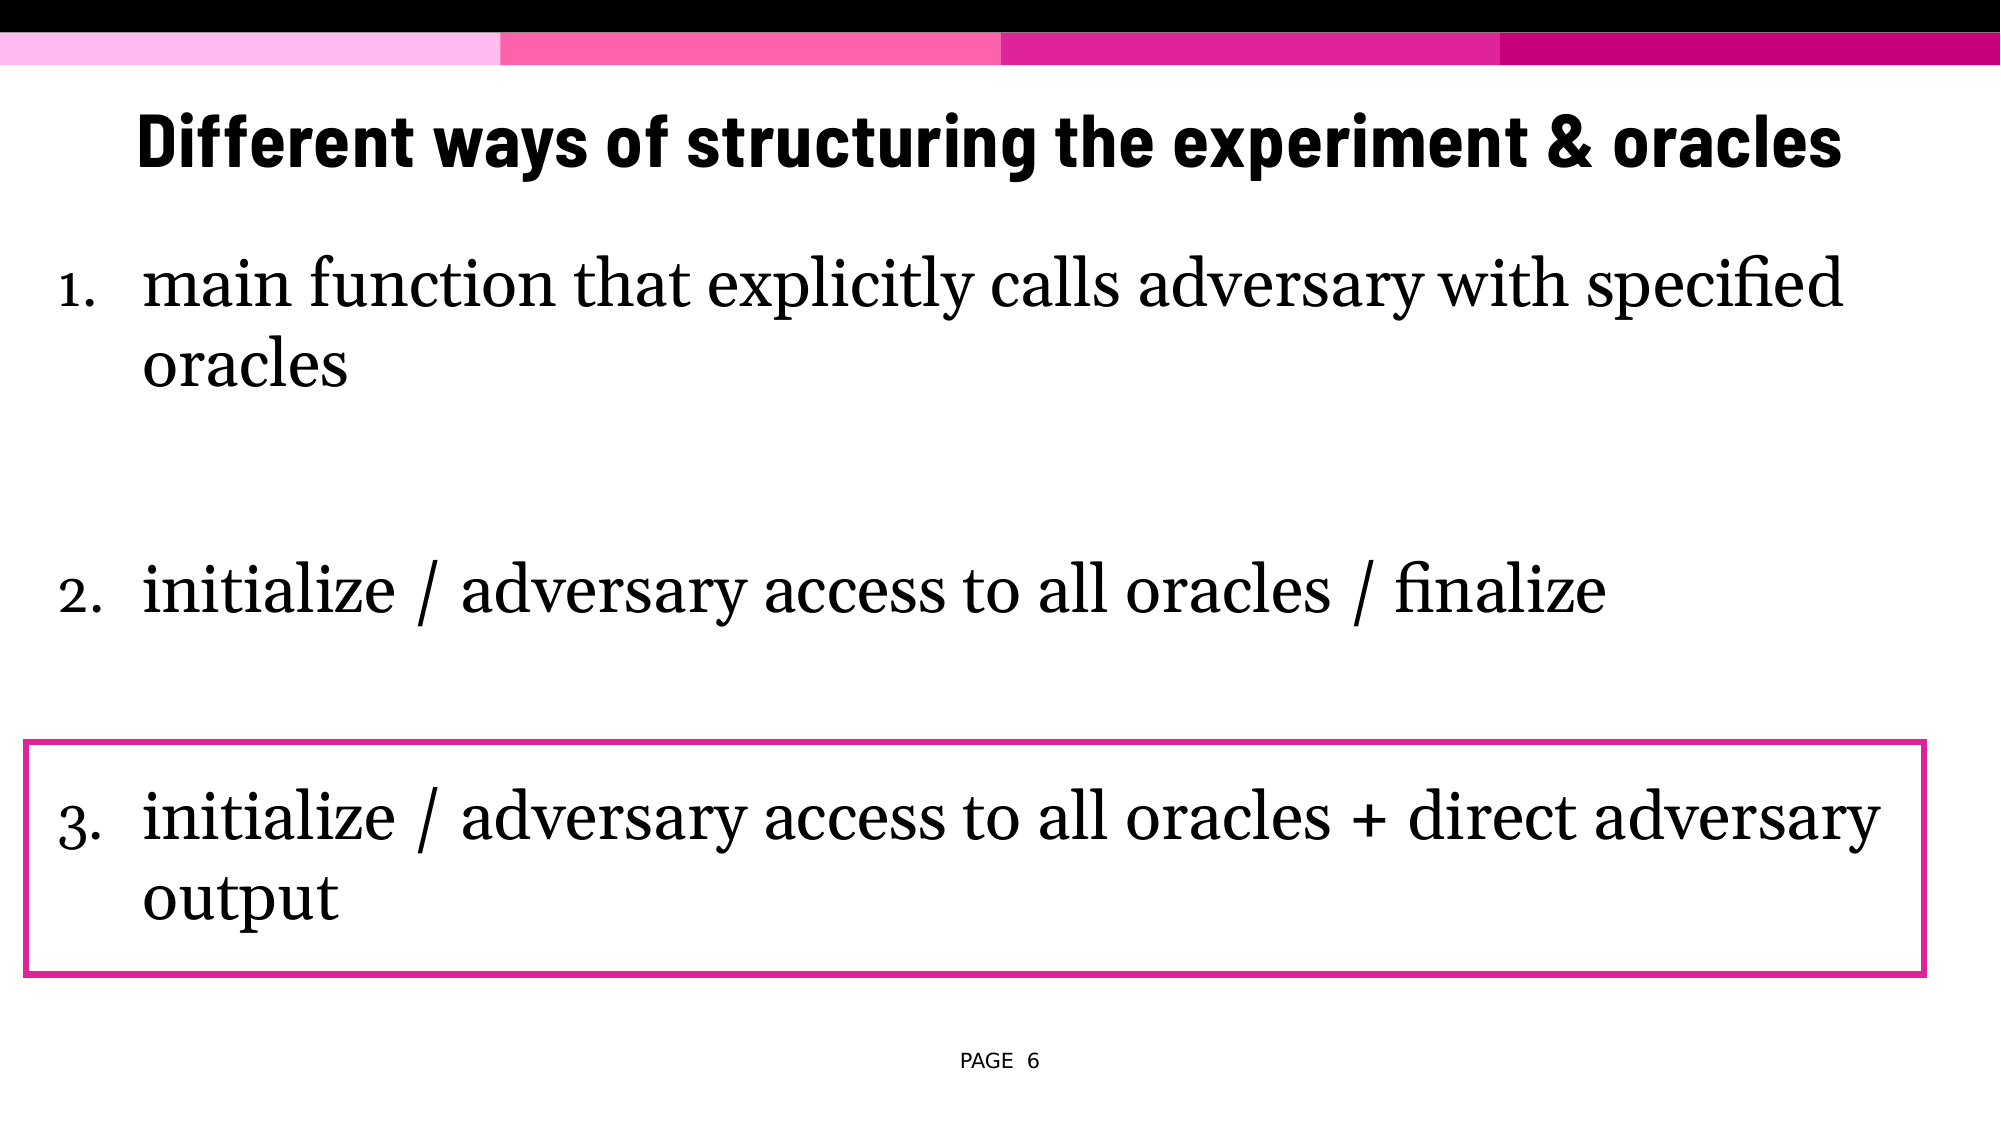

# Different ways of structuring the experiment & oracles
main function that explicitly calls adversary with specified oracles

initialize / adversary access to all oracles / finalize

initialize / adversary access to all oracles + direct adversary output

PAGE  6